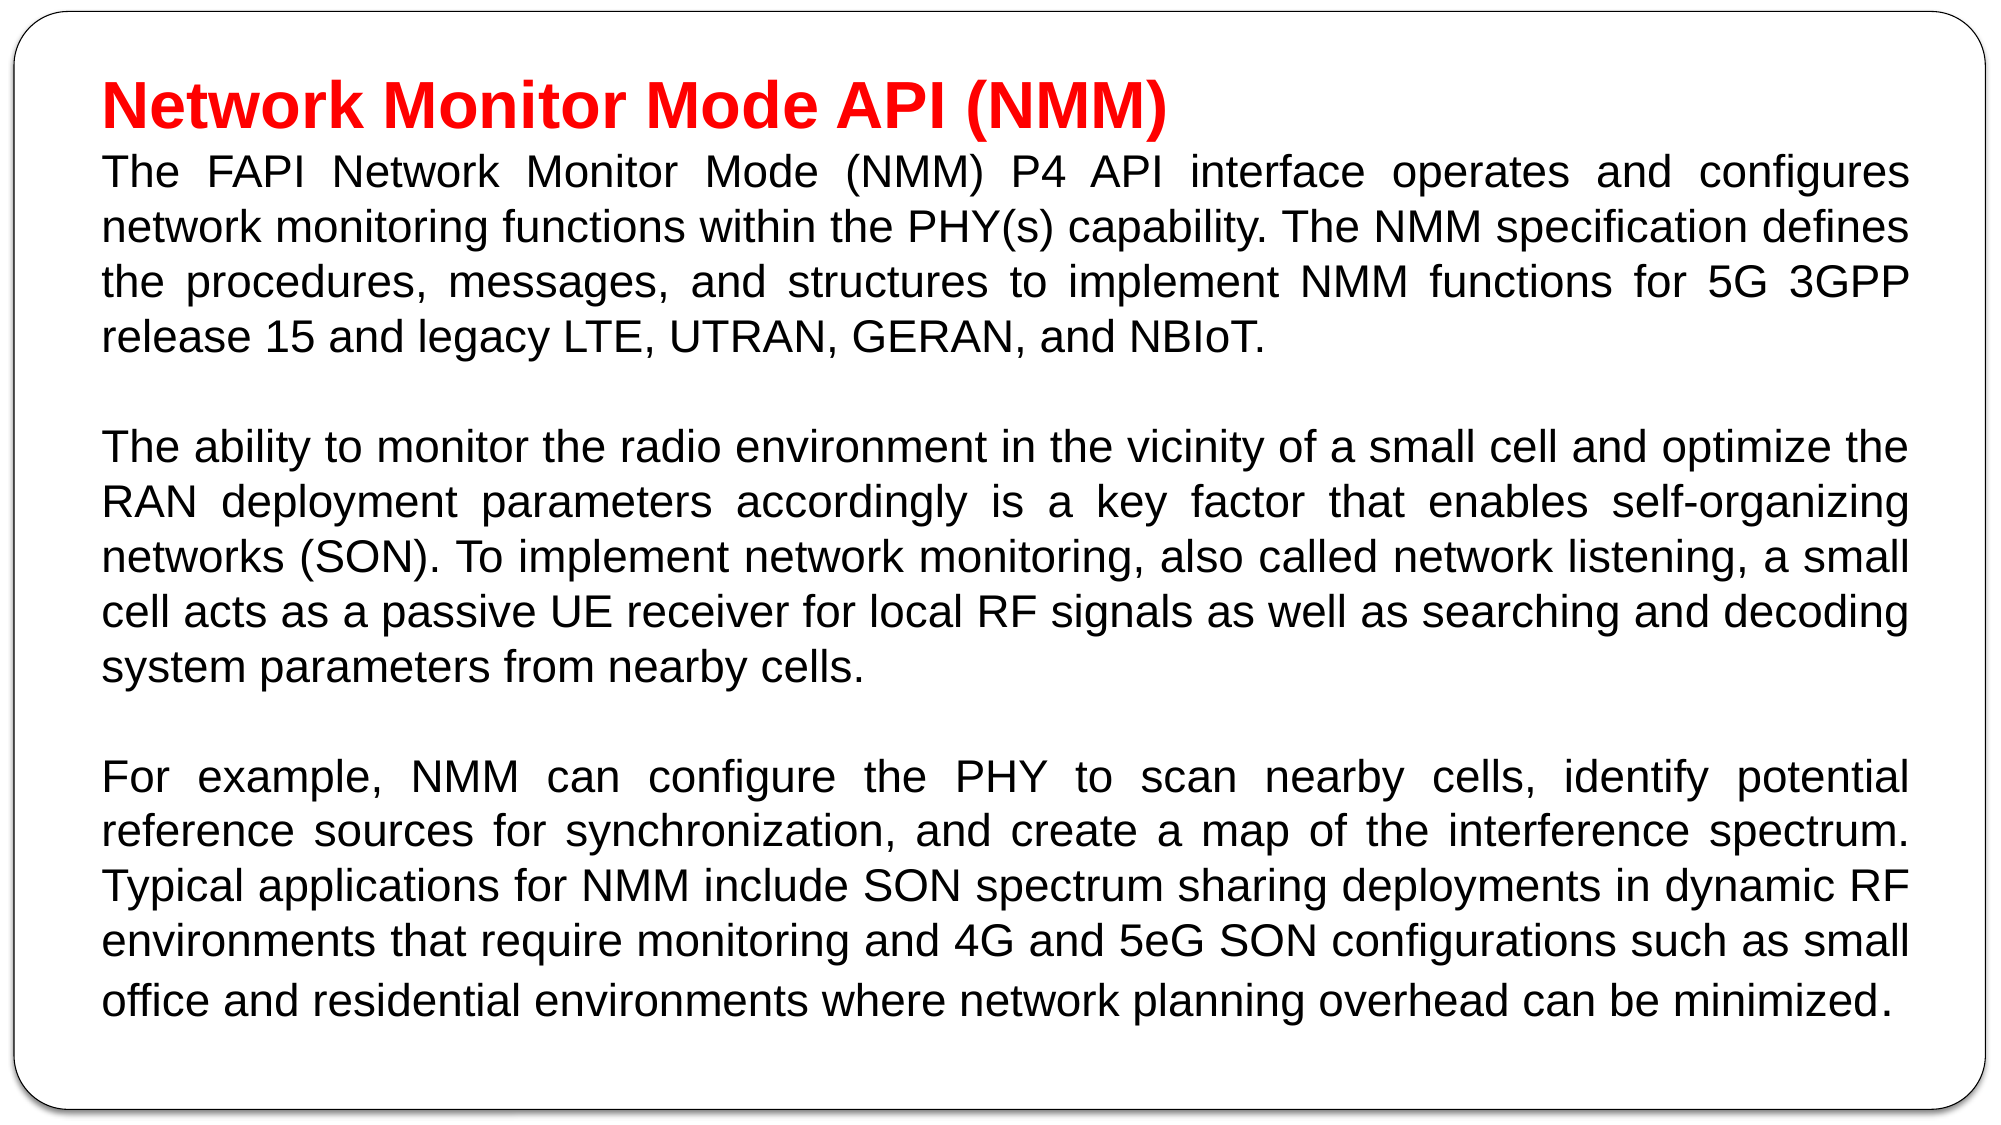

Network Monitor Mode API (NMM)
The FAPI Network Monitor Mode (NMM) P4 API interface operates and configures network monitoring functions within the PHY(s) capability. The NMM specification defines the procedures, messages, and structures to implement NMM functions for 5G 3GPP release 15 and legacy LTE, UTRAN, GERAN, and NBIoT.

The ability to monitor the radio environment in the vicinity of a small cell and optimize the RAN deployment parameters accordingly is a key factor that enables self-organizing networks (SON). To implement network monitoring, also called network listening, a small cell acts as a passive UE receiver for local RF signals as well as searching and decoding system parameters from nearby cells.

For example, NMM can configure the PHY to scan nearby cells, identify potential reference sources for synchronization, and create a map of the interference spectrum. Typical applications for NMM include SON spectrum sharing deployments in dynamic RF environments that require monitoring and 4G and 5eG SON configurations such as small office and residential environments where network planning overhead can be minimized.